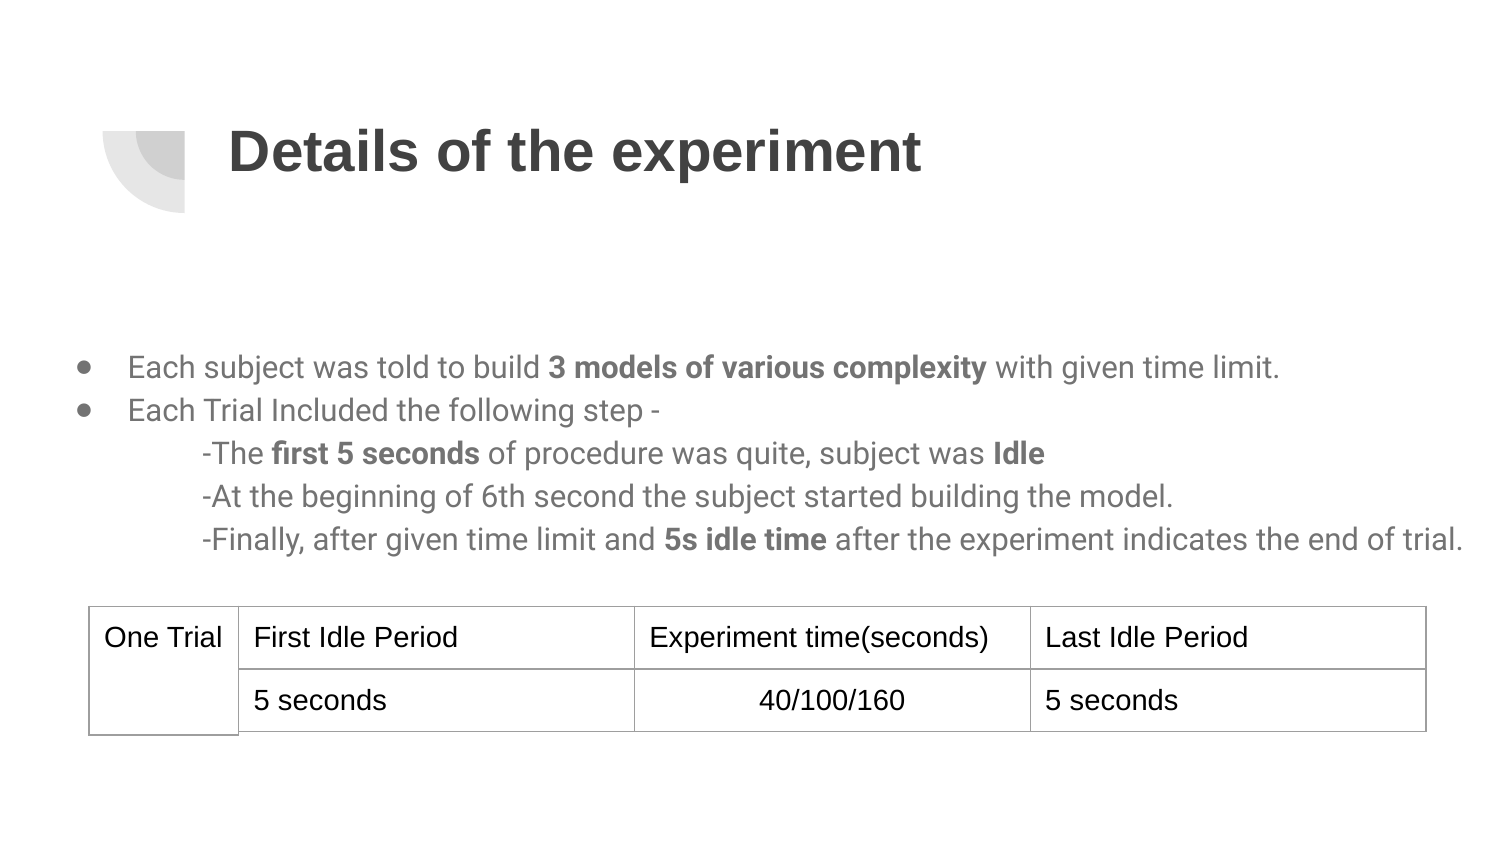

# Details of the experiment
Each subject was told to build 3 models of various complexity with given time limit.
Each Trial Included the following step -
-The first 5 seconds of procedure was quite, subject was Idle
-At the beginning of 6th second the subject started building the model.
-Finally, after given time limit and 5s idle time after the experiment indicates the end of trial.
| One Trial |
| --- |
| First Idle Period | Experiment time(seconds) | Last Idle Period |
| --- | --- | --- |
| 5 seconds | 40/100/160 | 5 seconds |